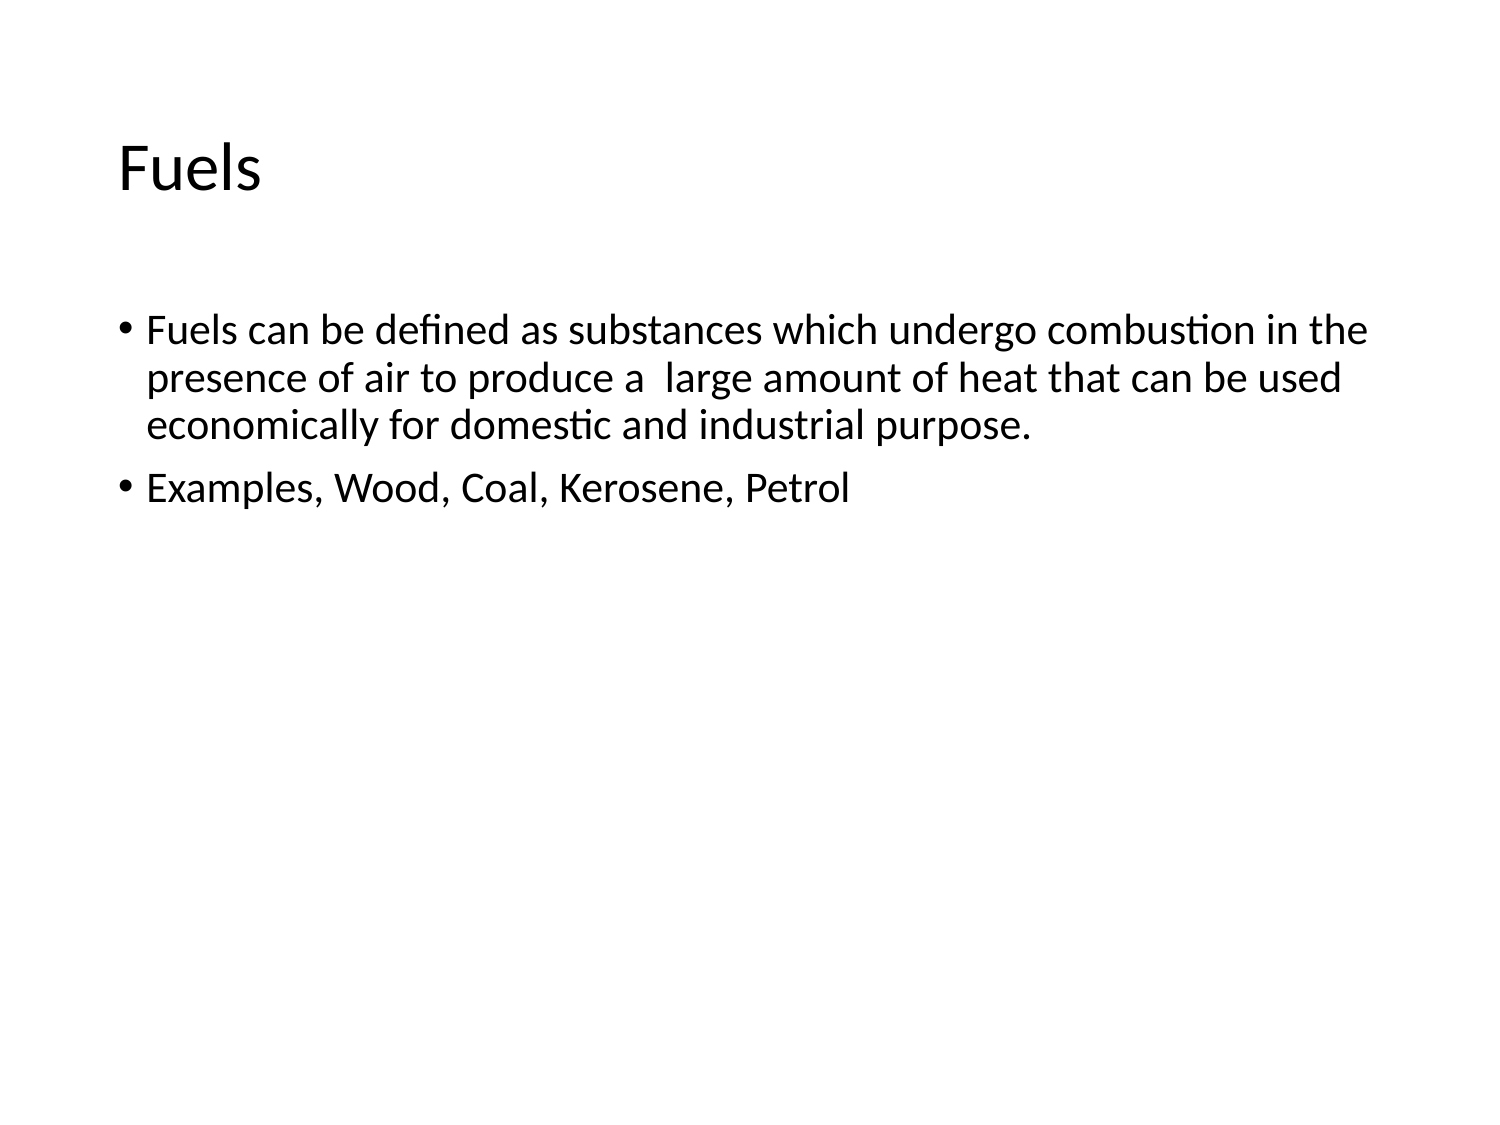

# Fuels
Fuels can be defined as substances which undergo combustion in the presence of air to produce a  large amount of heat that can be used economically for domestic and industrial purpose.
Examples, Wood, Coal, Kerosene, Petrol